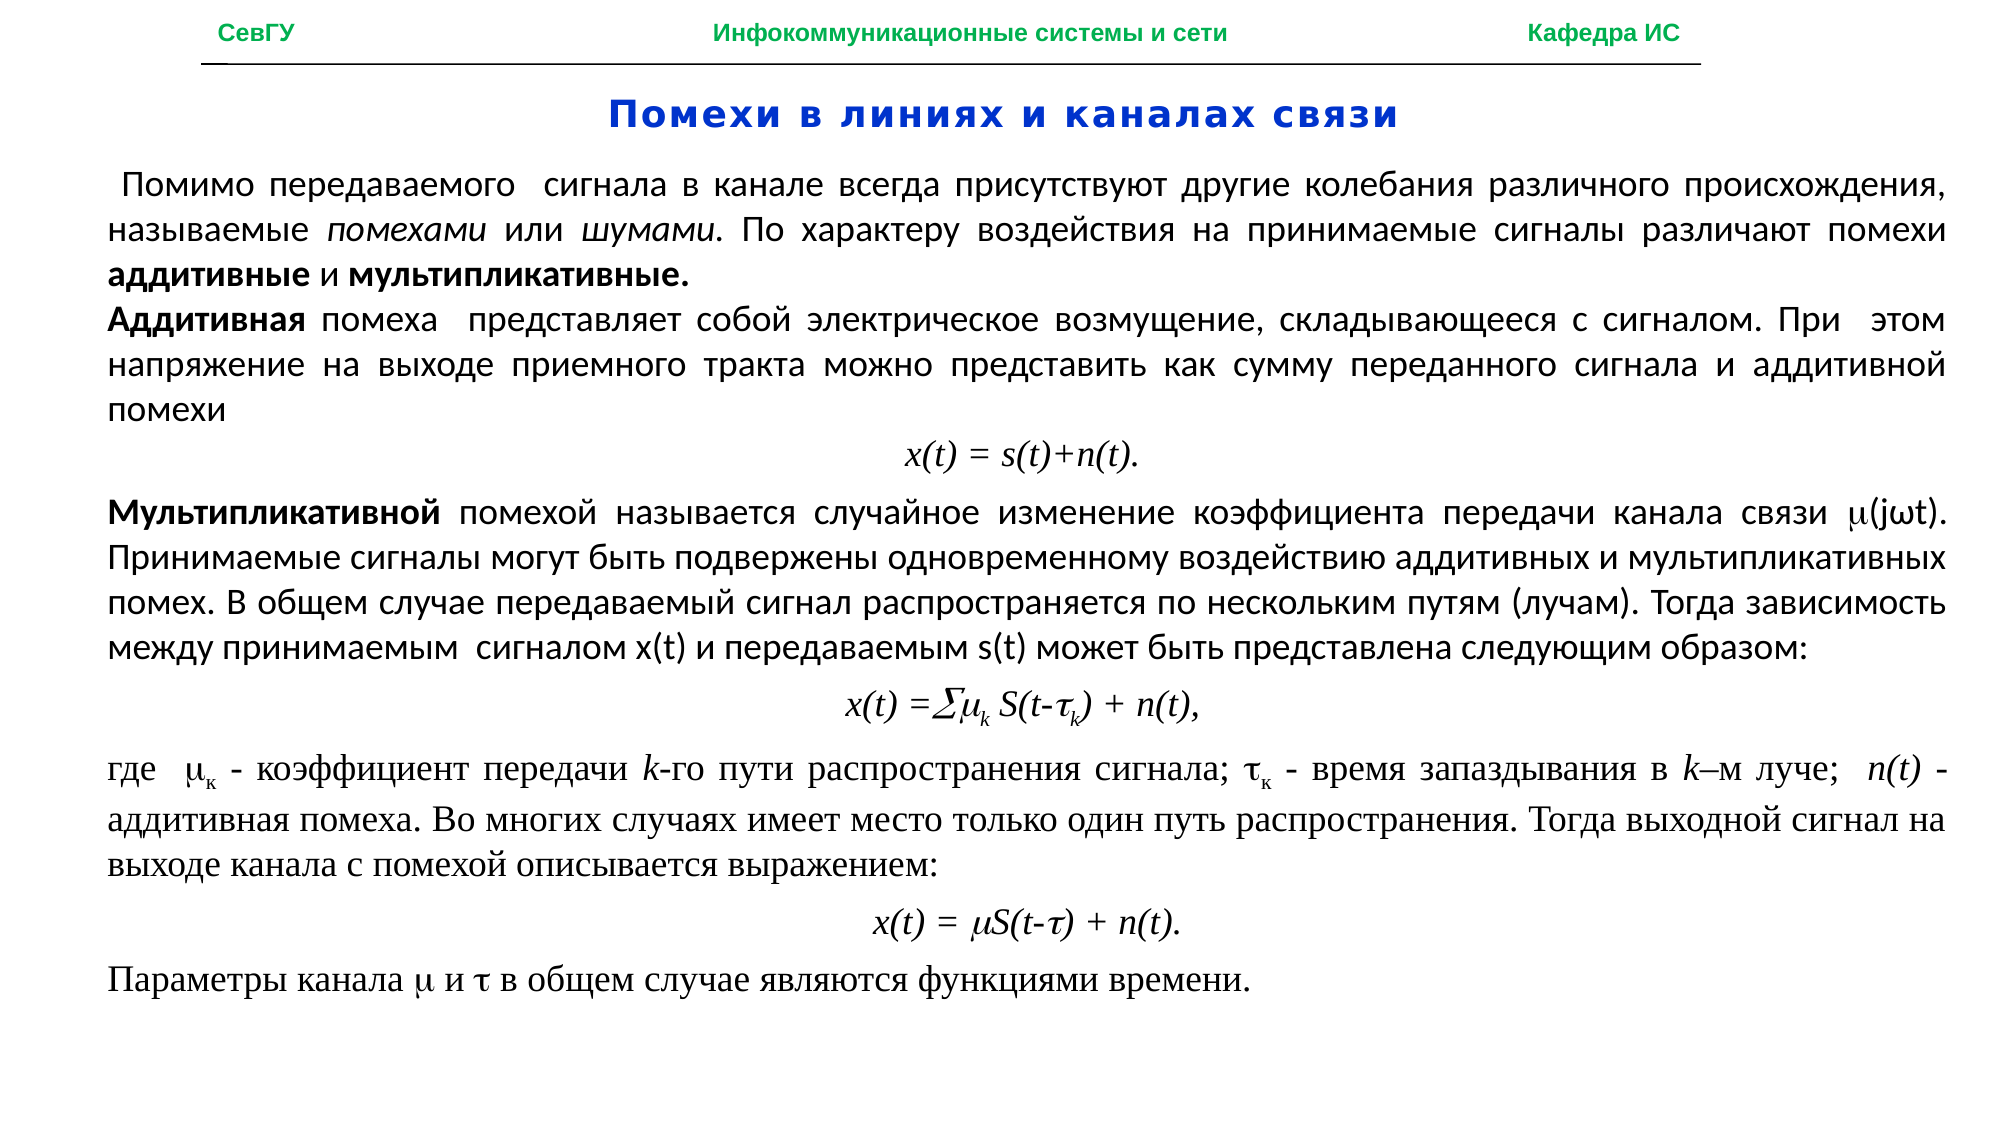

СевГУ                                                            Инфокоммуникационные системы и сети                                           Кафедра ИС

Помехи в линиях и каналах связи
 Помимо передаваемого  сигнала в канале всегда присутствуют другие колебания различного происхождения, называемые помехами или шумами. По характеру воздействия на принимаемые сигналы различают помехи аддитивные и мультипликативные.
Аддитивная помеха  представляет собой электрическое возмущение, складывающееся с сигналом. При  этом напряжение на выходе приемного тракта можно представить как сумму переданного сигнала и аддитивной помехи
 x(t) = s(t)+n(t).
Мультипликативной помехой называется случайное изменение коэффициента передачи канала связи μ(jωt). Принимаемые сигналы могут быть подвержены одновременному воздействию аддитивных и мультипликативных помех. В общем случае передаваемый сигнал распространяется по нескольким путям (лучам). Тогда зависимость между принимаемым  сигналом x(t) и передаваемым s(t) может быть представлена следующим образом:
 x(t) =∑μk S(t-τk) + n(t),
где  μк - коэффициент передачи k-го пути распространения сигнала; τк - время запаздывания в k–м луче;  n(t) - аддитивная помеха. Во многих случаях имеет место только один путь распространения. Тогда выходной сигнал на выходе канала с помехой описывается выражением:
 x(t) = μS(t-τ) + n(t).
Параметры канала μ и τ в общем случае являются функциями времени.